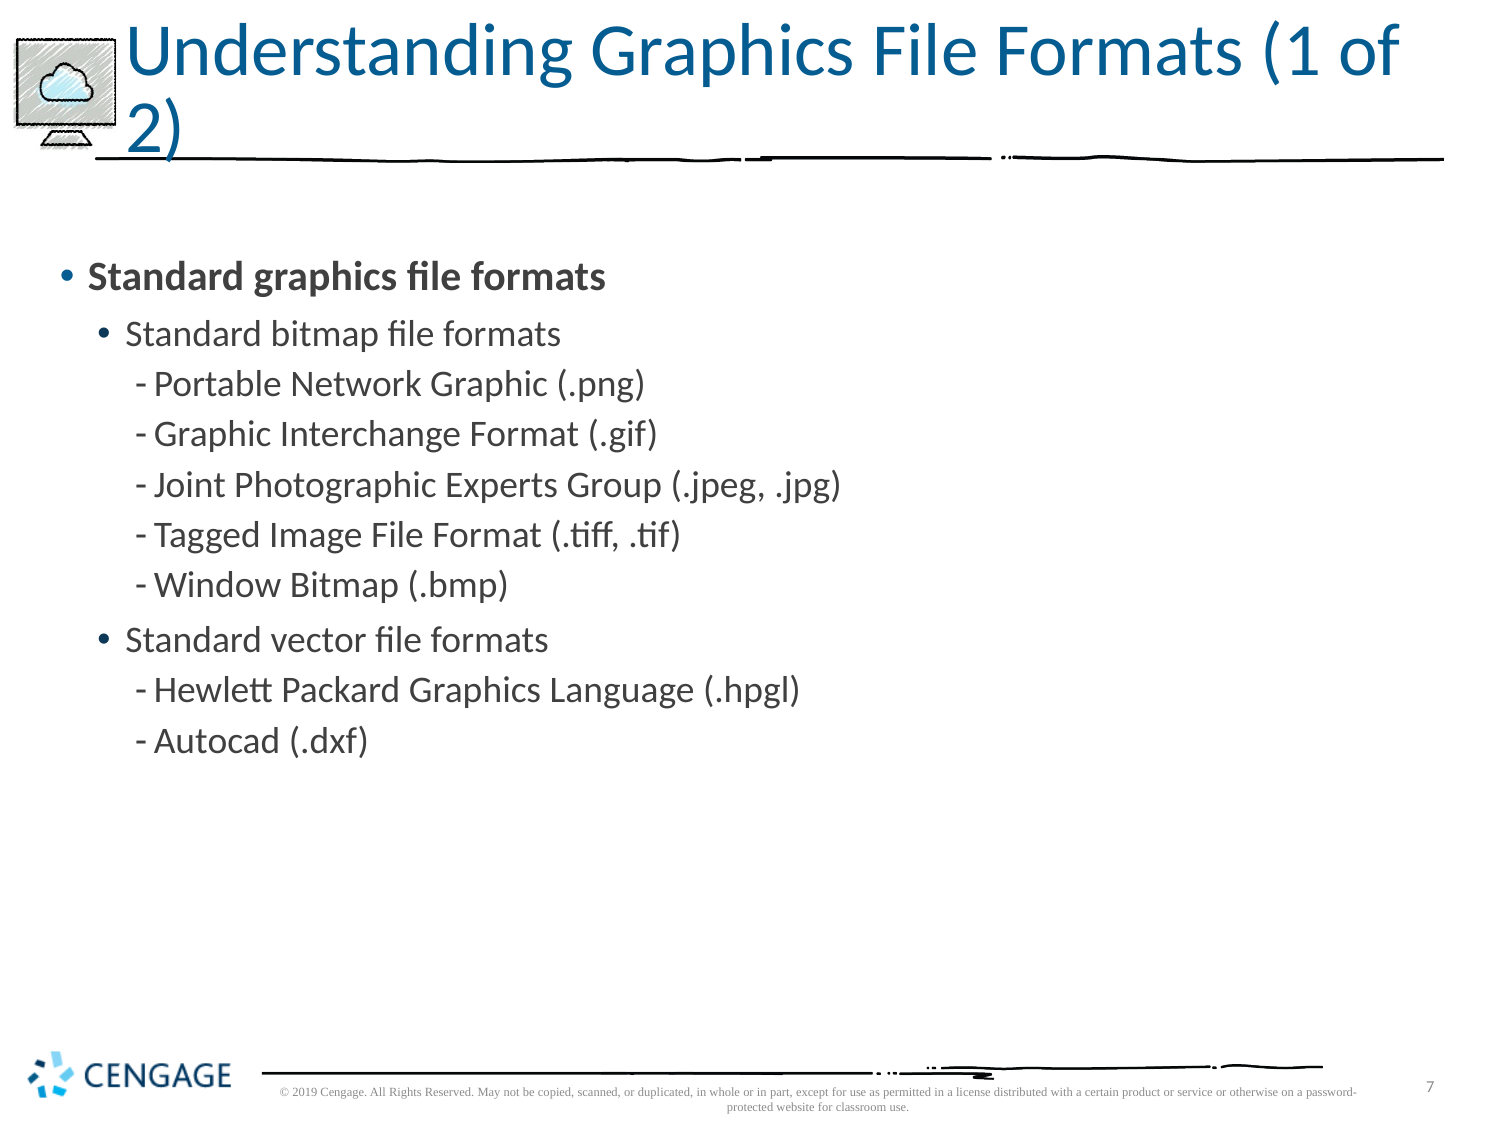

# Understanding Graphics File Formats (1 of 2)
Standard graphics file formats
Standard bitmap file formats
Portable Network Graphic (.png)
Graphic Interchange Format (.gif)
Joint Photographic Experts Group (.jpeg, .jpg)
Tagged Image File Format (.tiff, .tif)
Window Bitmap (.bmp)
Standard vector file formats
Hewlett Packard Graphics Language (.hpgl)
Autocad (.dxf)
7
© 2019 Cengage. All Rights Reserved. May not be copied, scanned, or duplicated, in whole or in part, except for use as permitted in a license distributed with a certain product or service or otherwise on a password-protected website for classroom use.